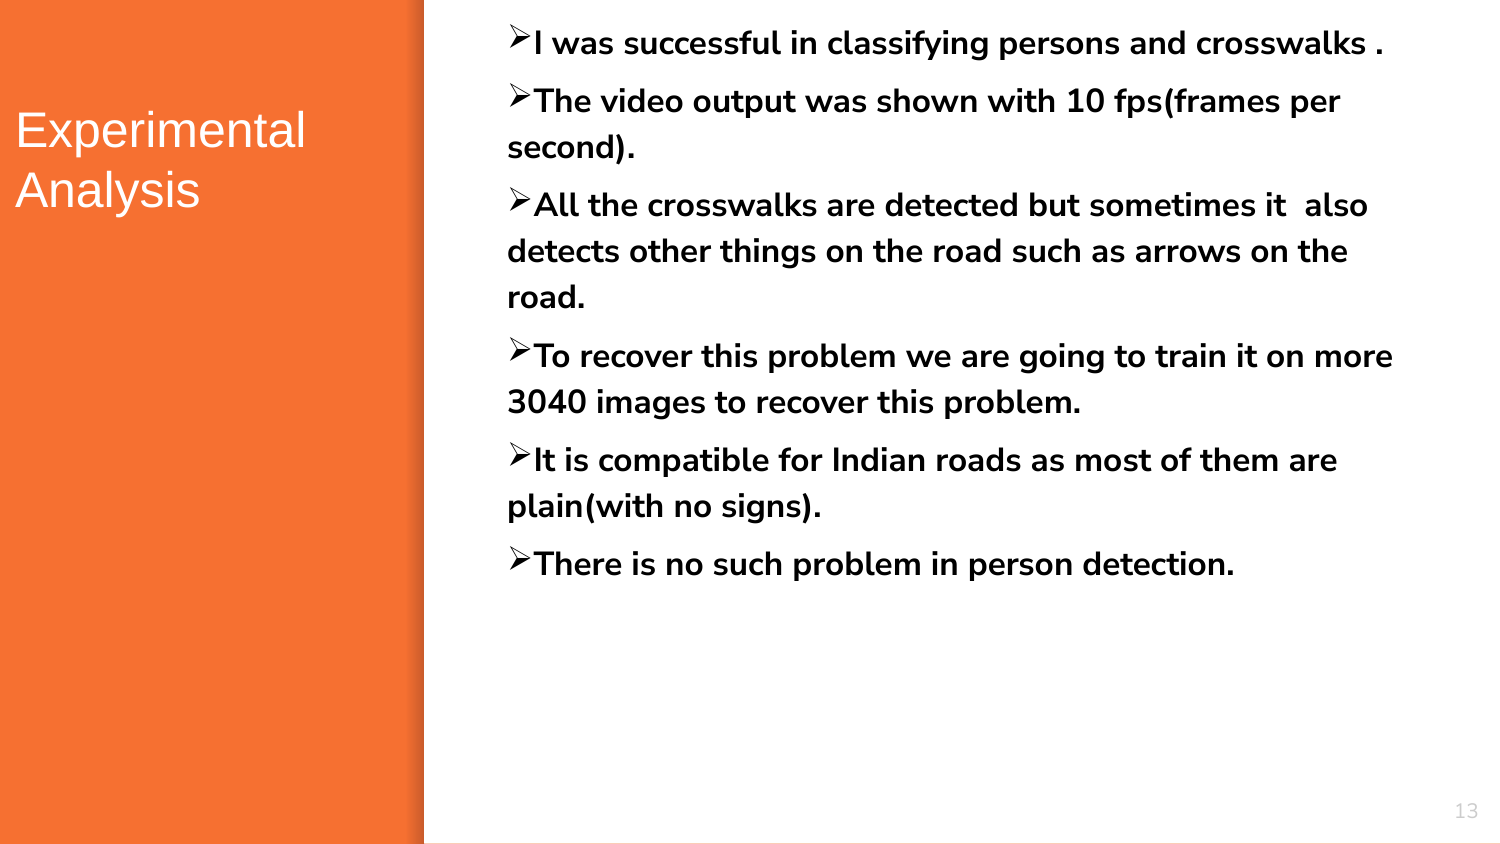

I was successful in classifying persons and crosswalks .
The video output was shown with 10 fps(frames per second).
All the crosswalks are detected but sometimes it  also detects other things on the road such as arrows on the road.
To recover this problem we are going to train it on more 3040 images to recover this problem.
It is compatible for Indian roads as most of them are plain(with no signs).
There is no such problem in person detection.

# Experimental Analysis
13